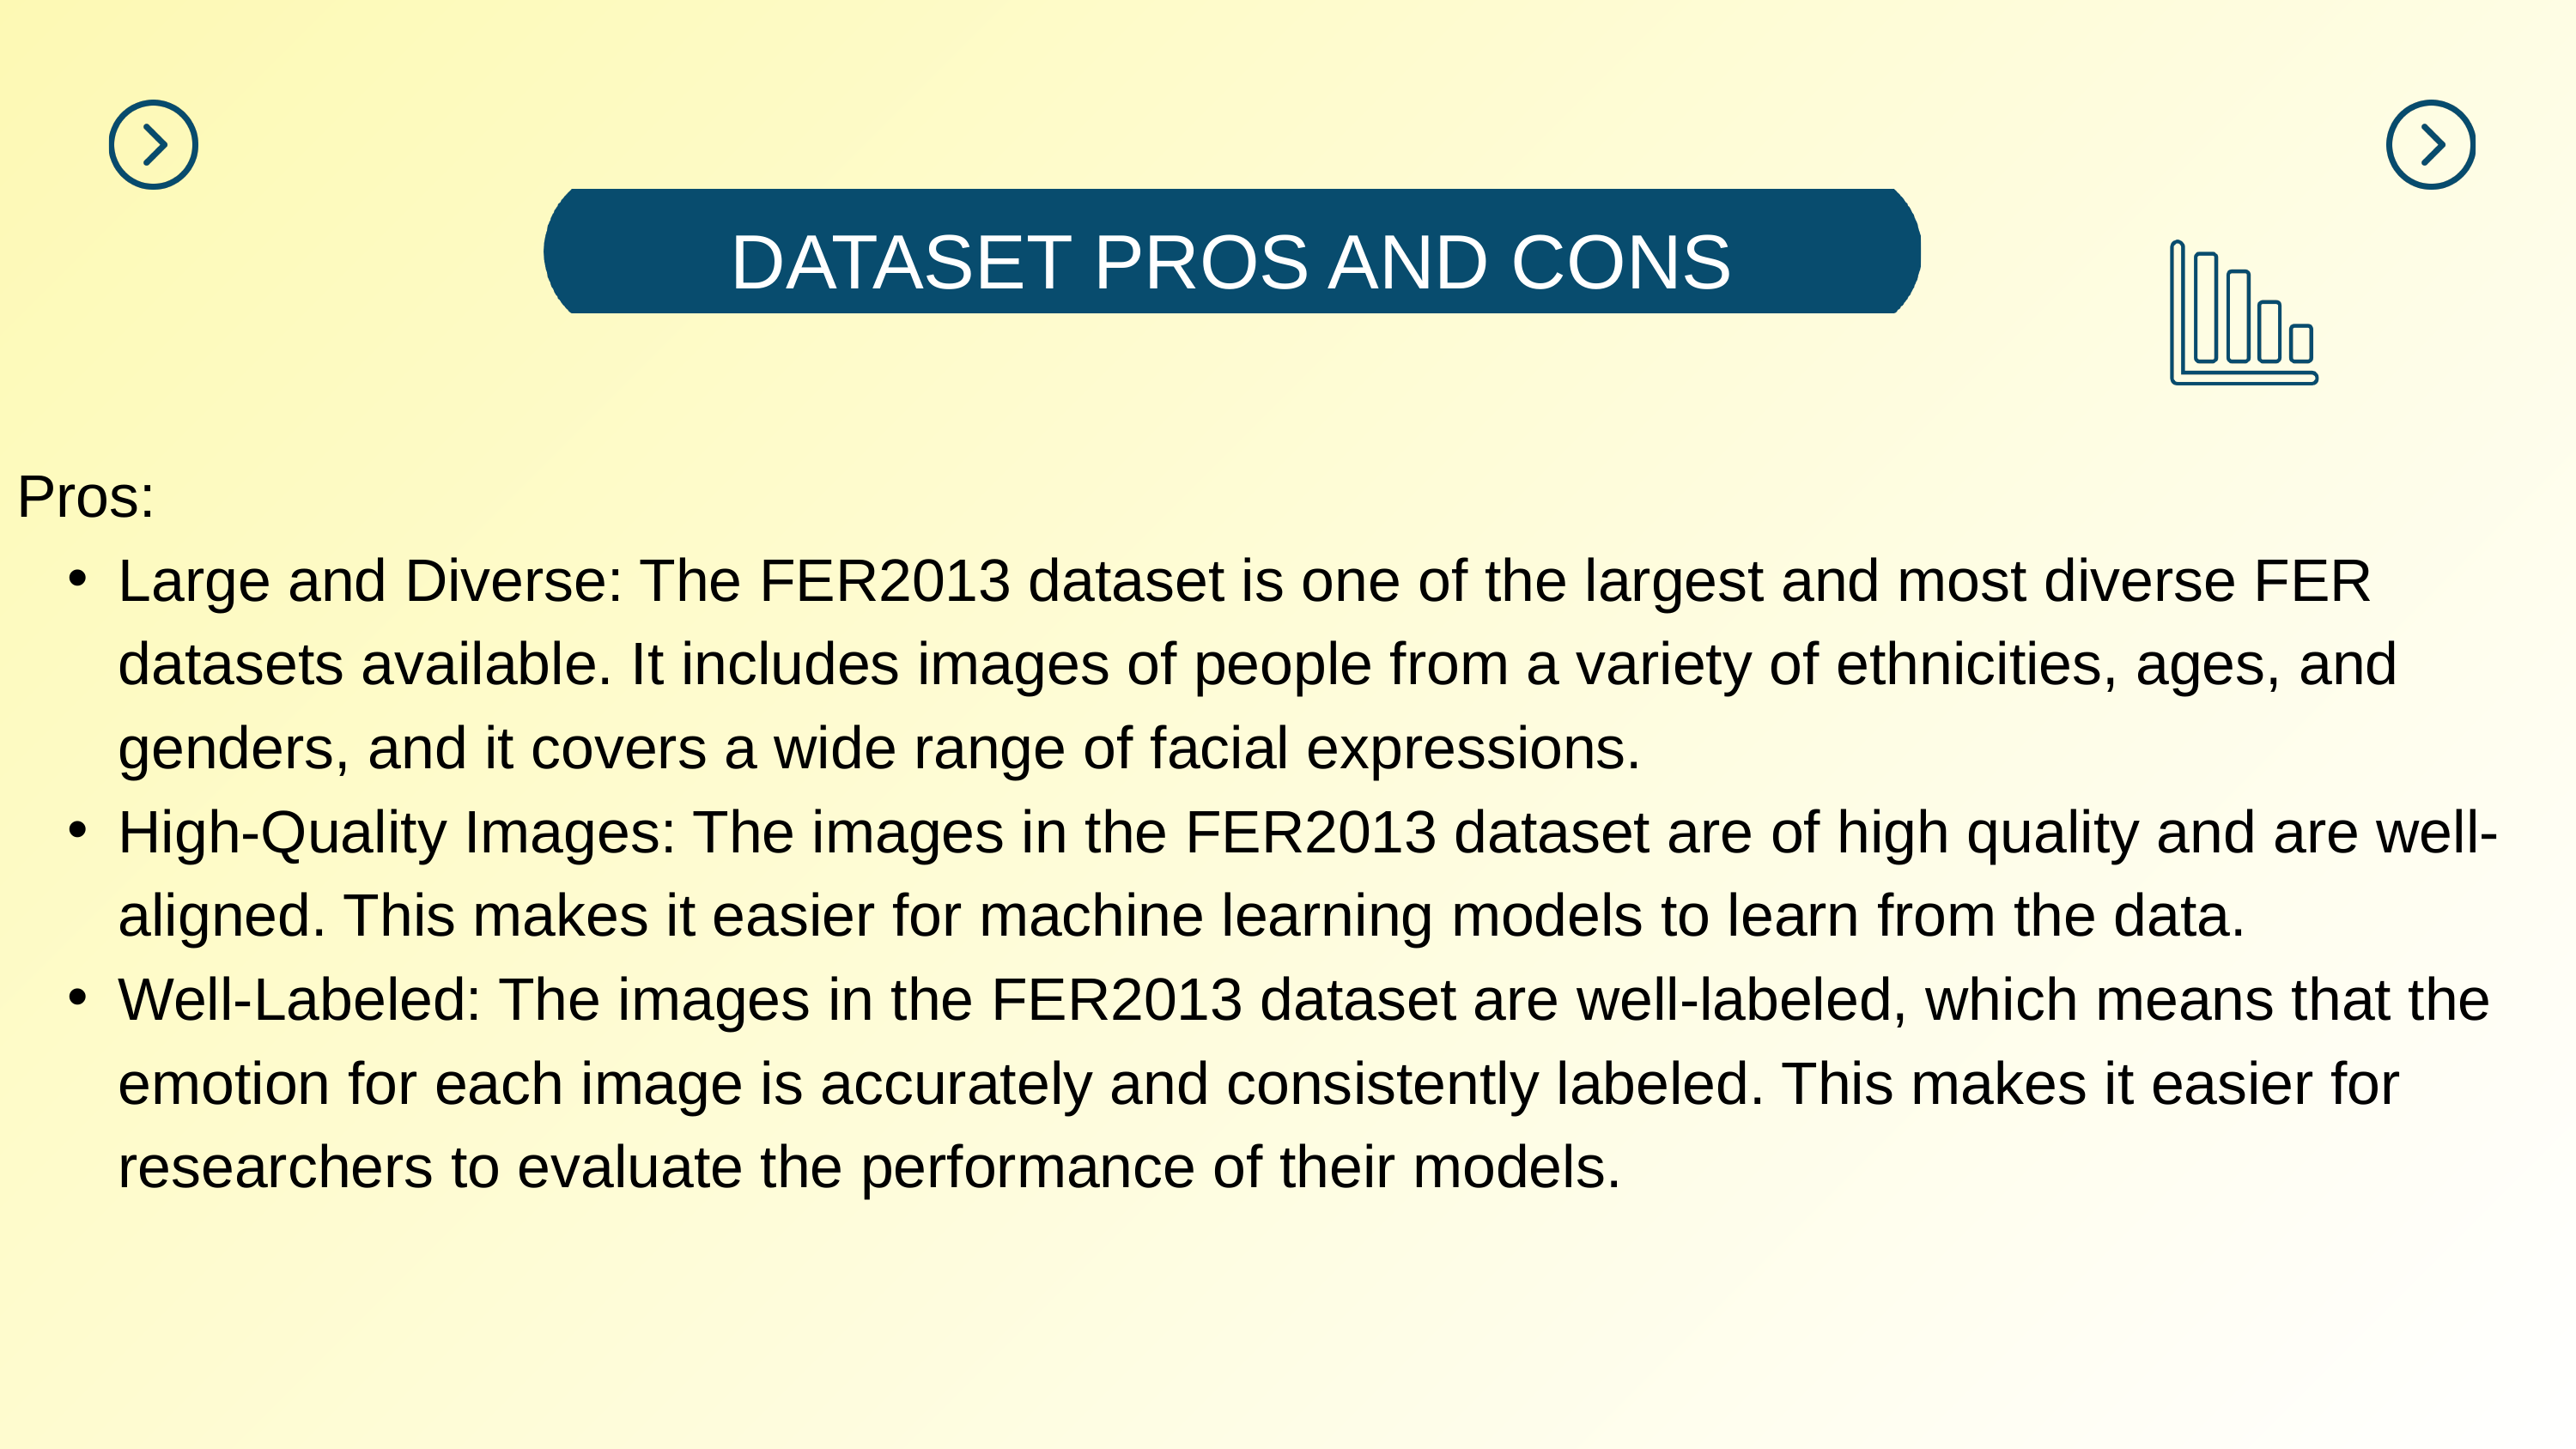

DATASET PROS AND CONS

Pros:
Large and Diverse: The FER2013 dataset is one of the largest and most diverse FER datasets available. It includes images of people from a variety of ethnicities, ages, and genders, and it covers a wide range of facial expressions.
High-Quality Images: The images in the FER2013 dataset are of high quality and are well-aligned. This makes it easier for machine learning models to learn from the data.
Well-Labeled: The images in the FER2013 dataset are well-labeled, which means that the emotion for each image is accurately and consistently labeled. This makes it easier for researchers to evaluate the performance of their models.